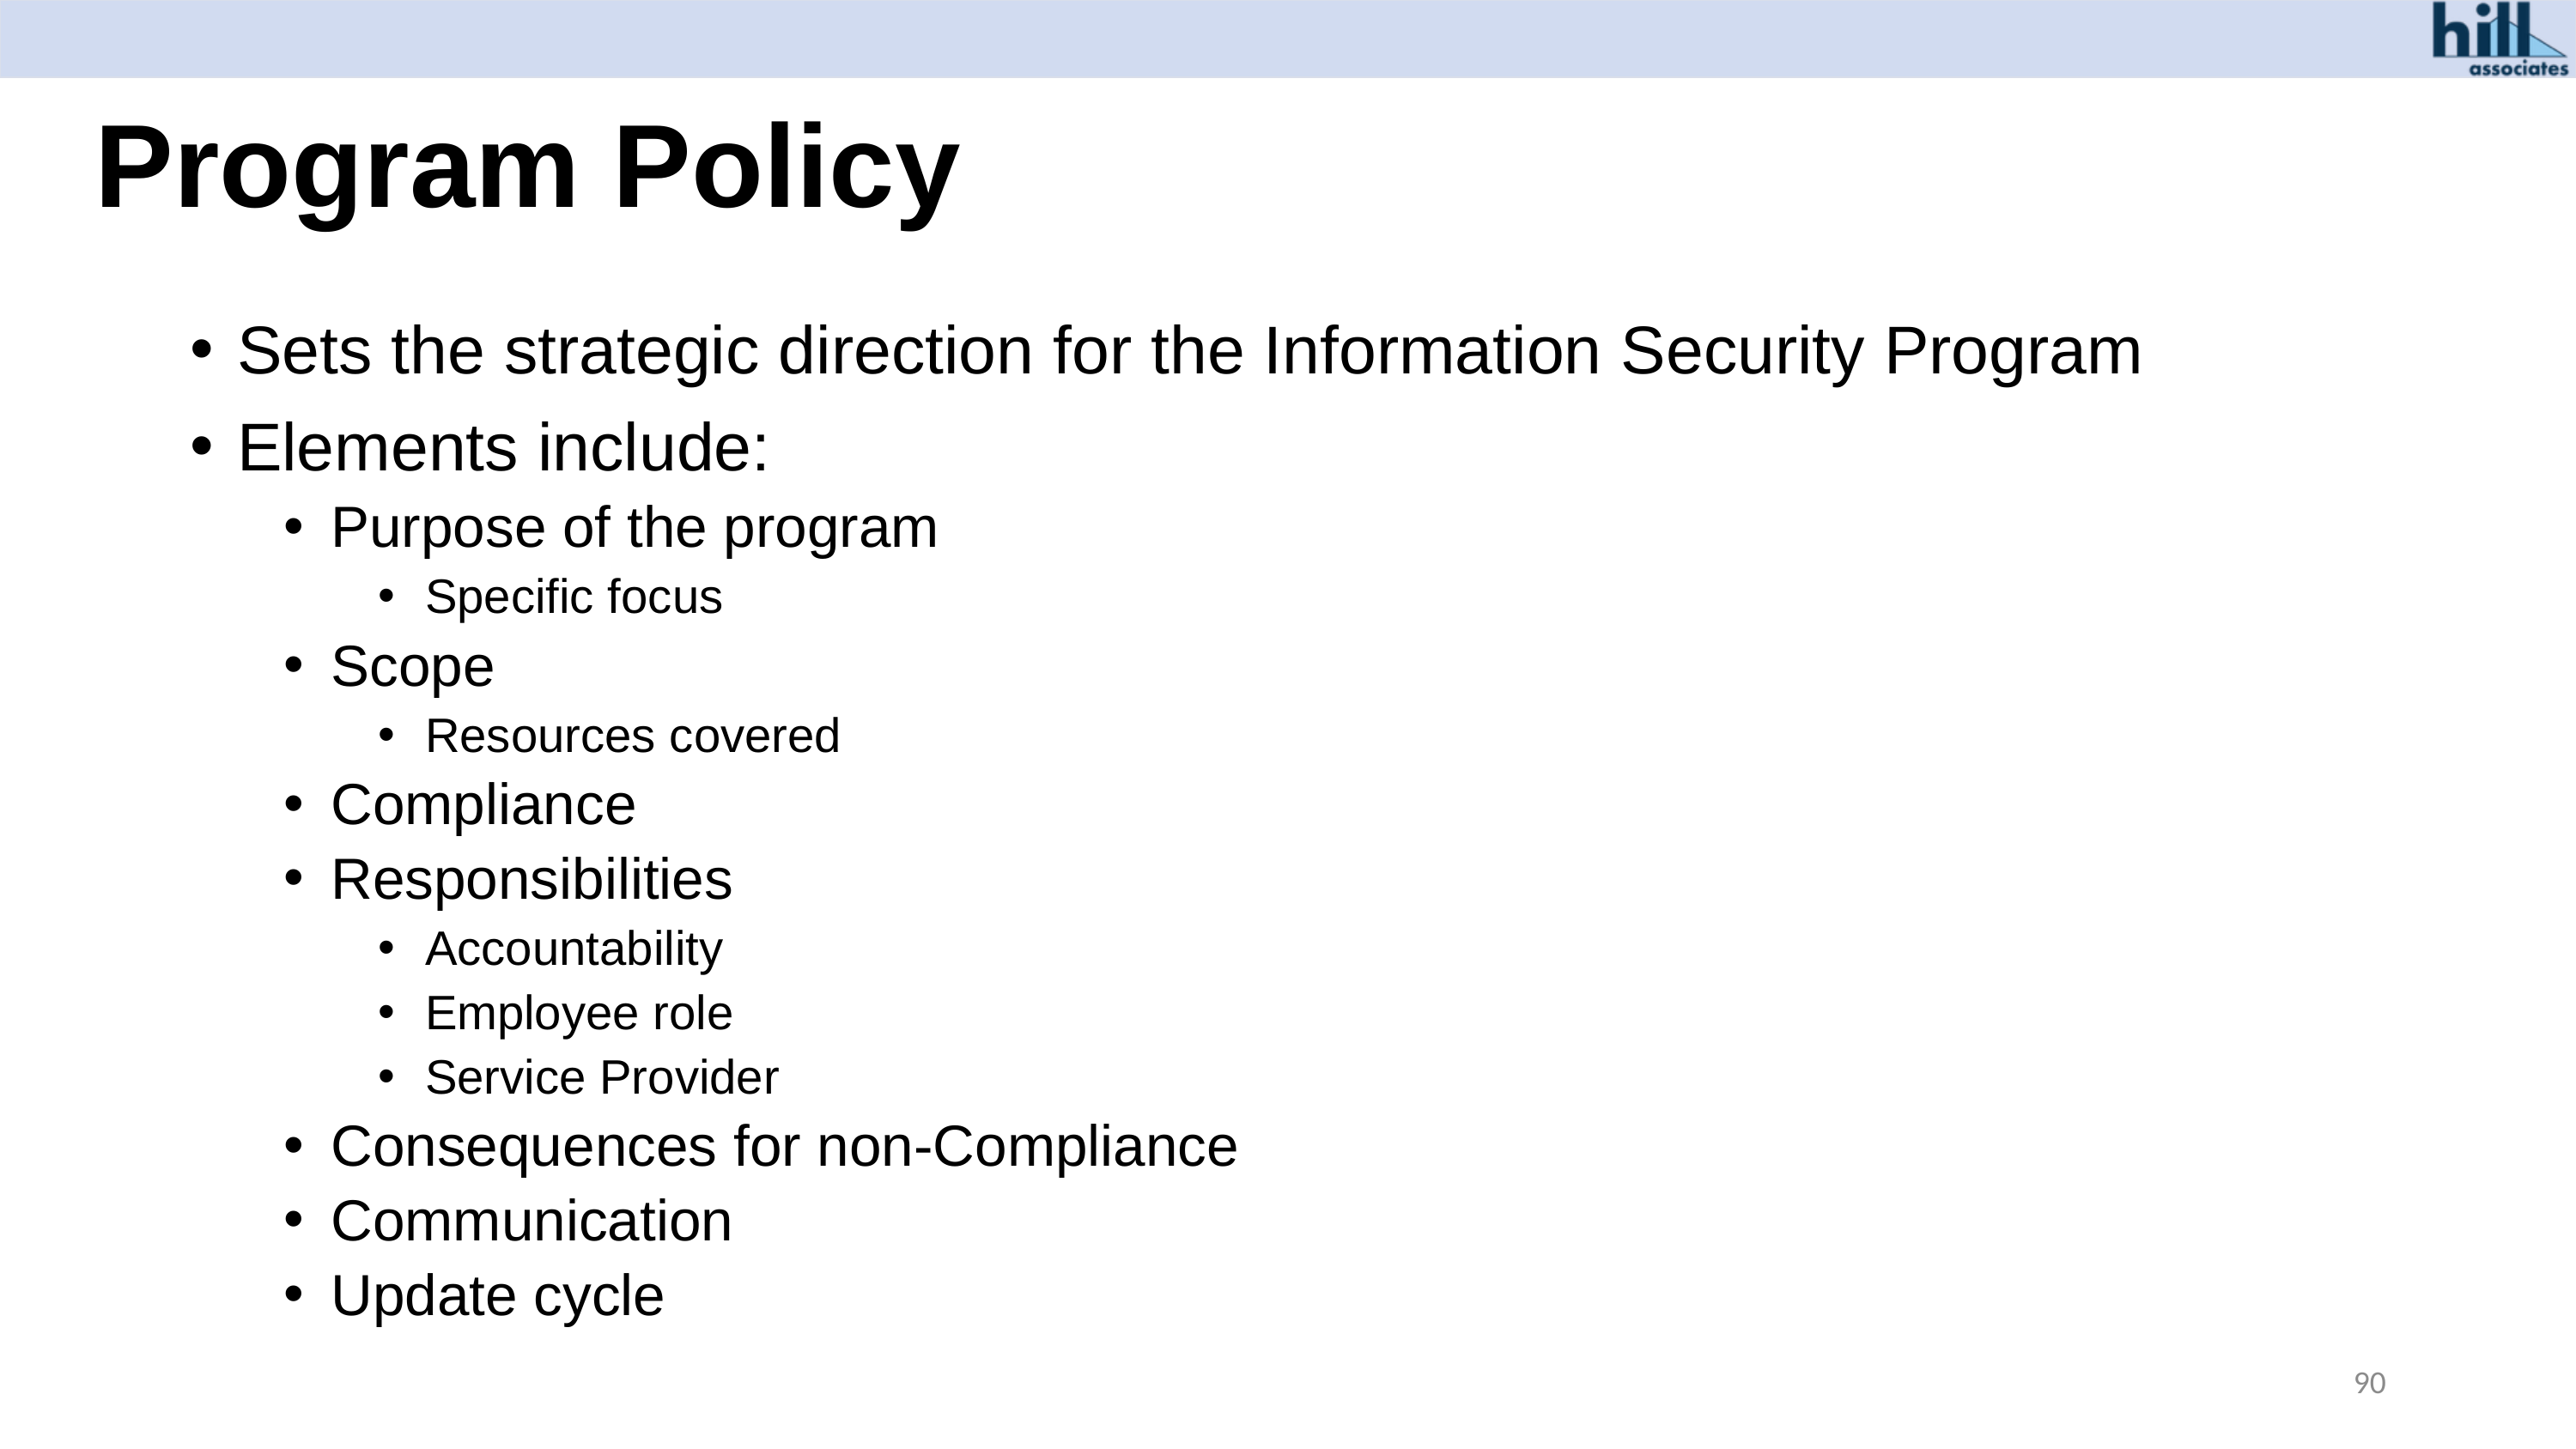

# Program Policy
Sets the strategic direction for the Information Security Program
Elements include:
Purpose of the program
Specific focus
Scope
Resources covered
Compliance
Responsibilities
Accountability
Employee role
Service Provider
Consequences for non-Compliance
Communication
Update cycle

90